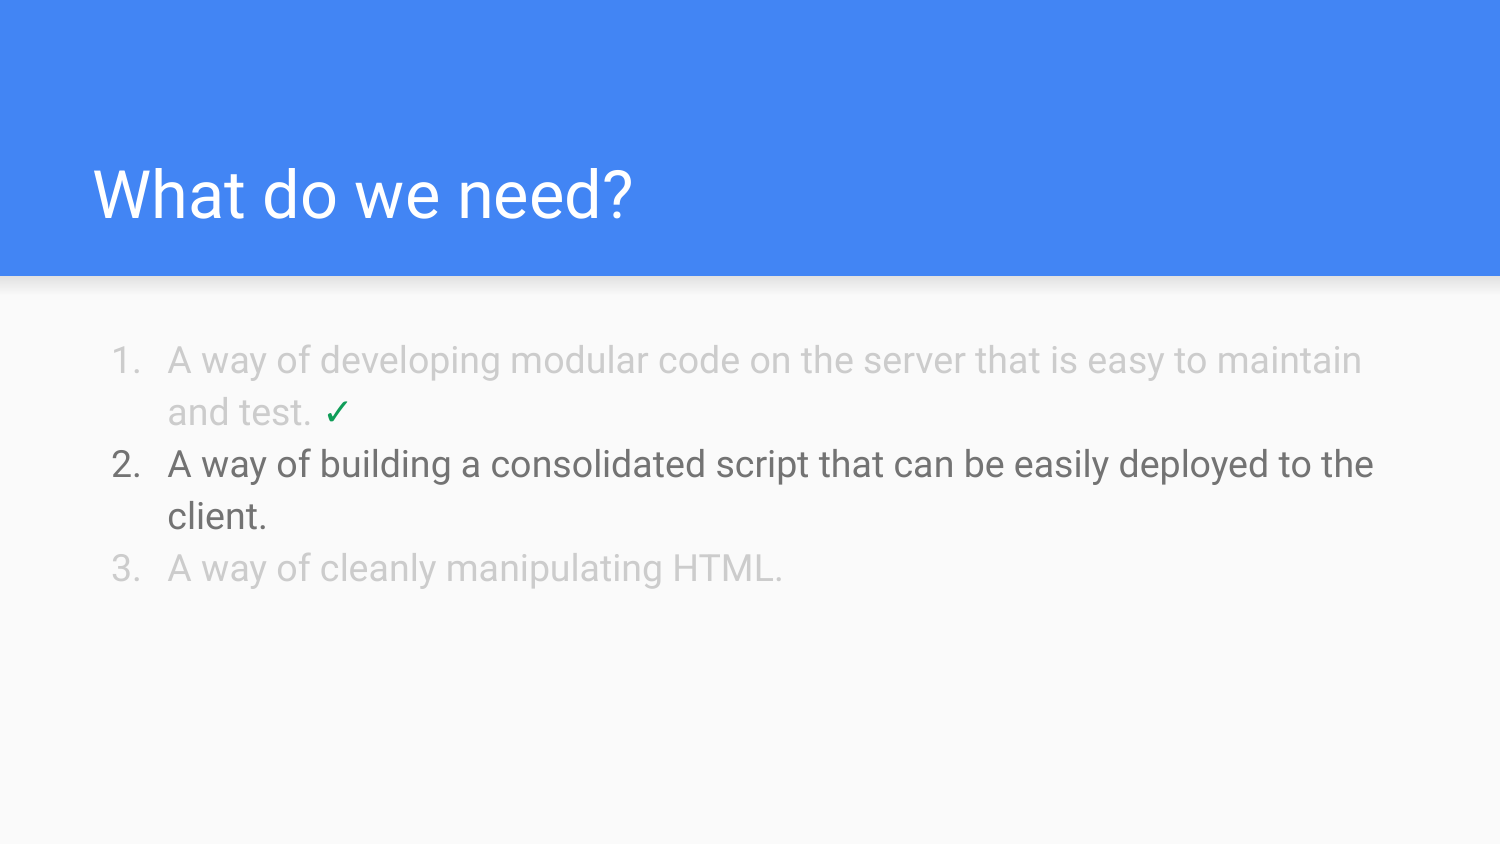

# What do we need?
A way of developing modular code on the server that is easy to maintain and test. ✓
A way of building a consolidated script that can be easily deployed to the client.
A way of cleanly manipulating HTML.